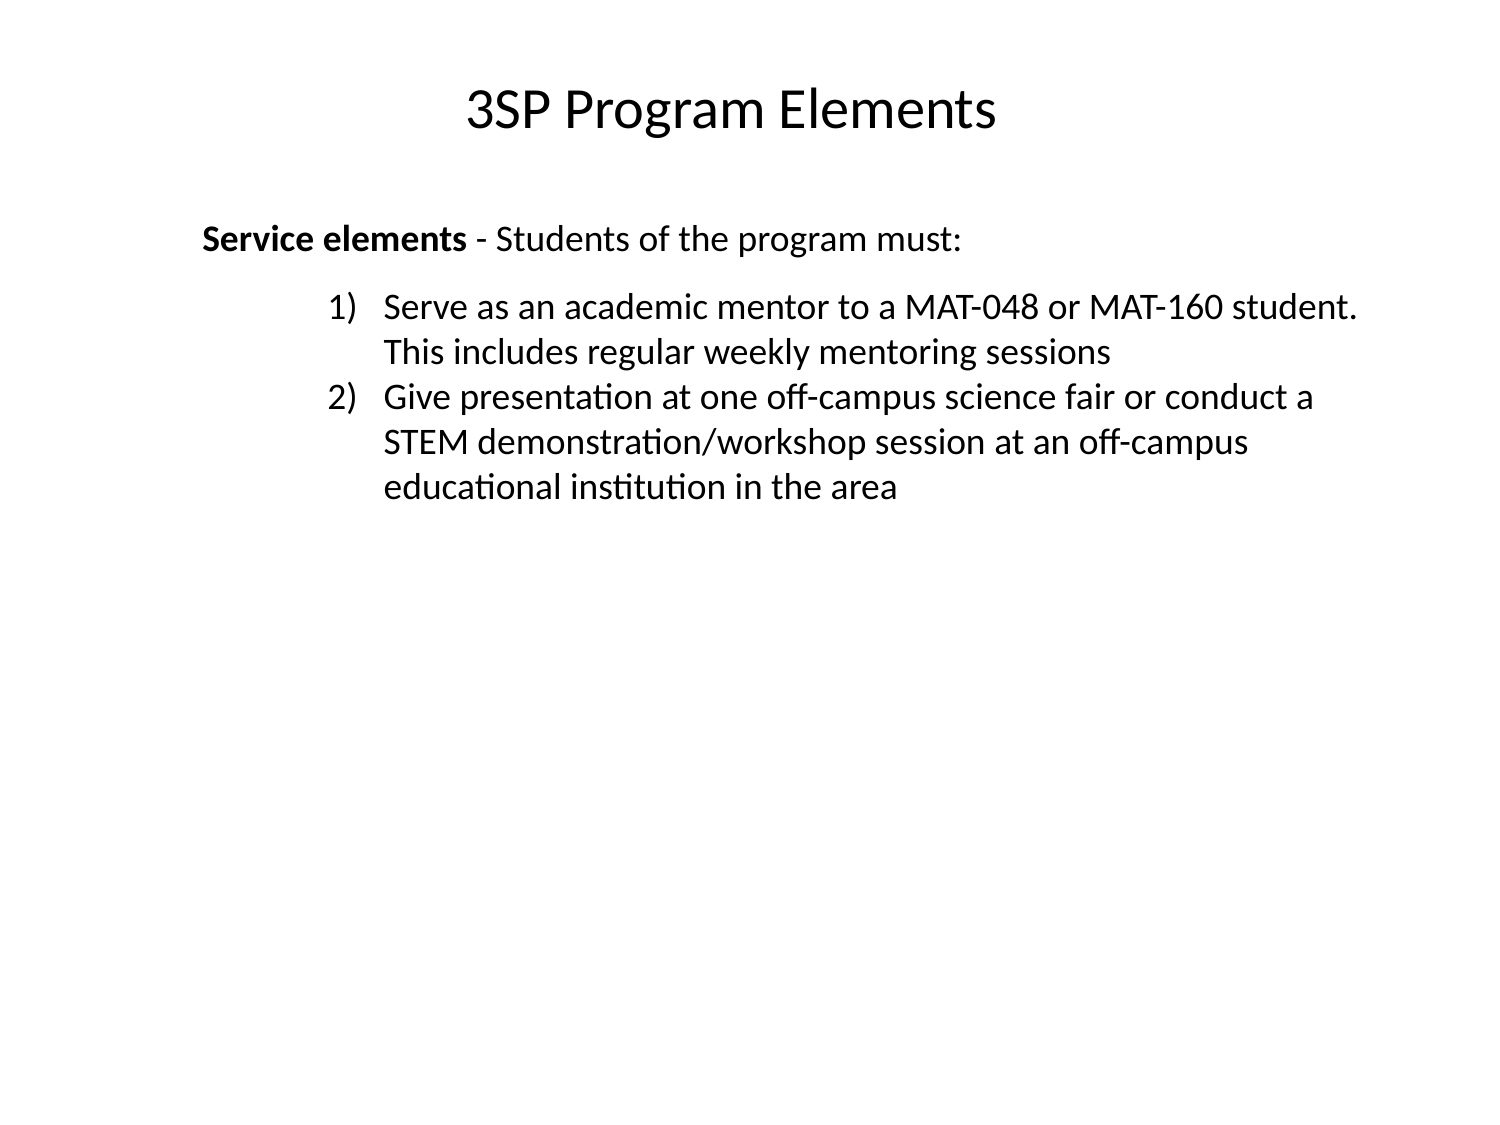

3SP Program Elements
Service elements - Students of the program must:
Serve as an academic mentor to a MAT-048 or MAT-160 student.  This includes regular weekly mentoring sessions
Give presentation at one off-campus science fair or conduct a STEM demonstration/workshop session at an off-campus educational institution in the area